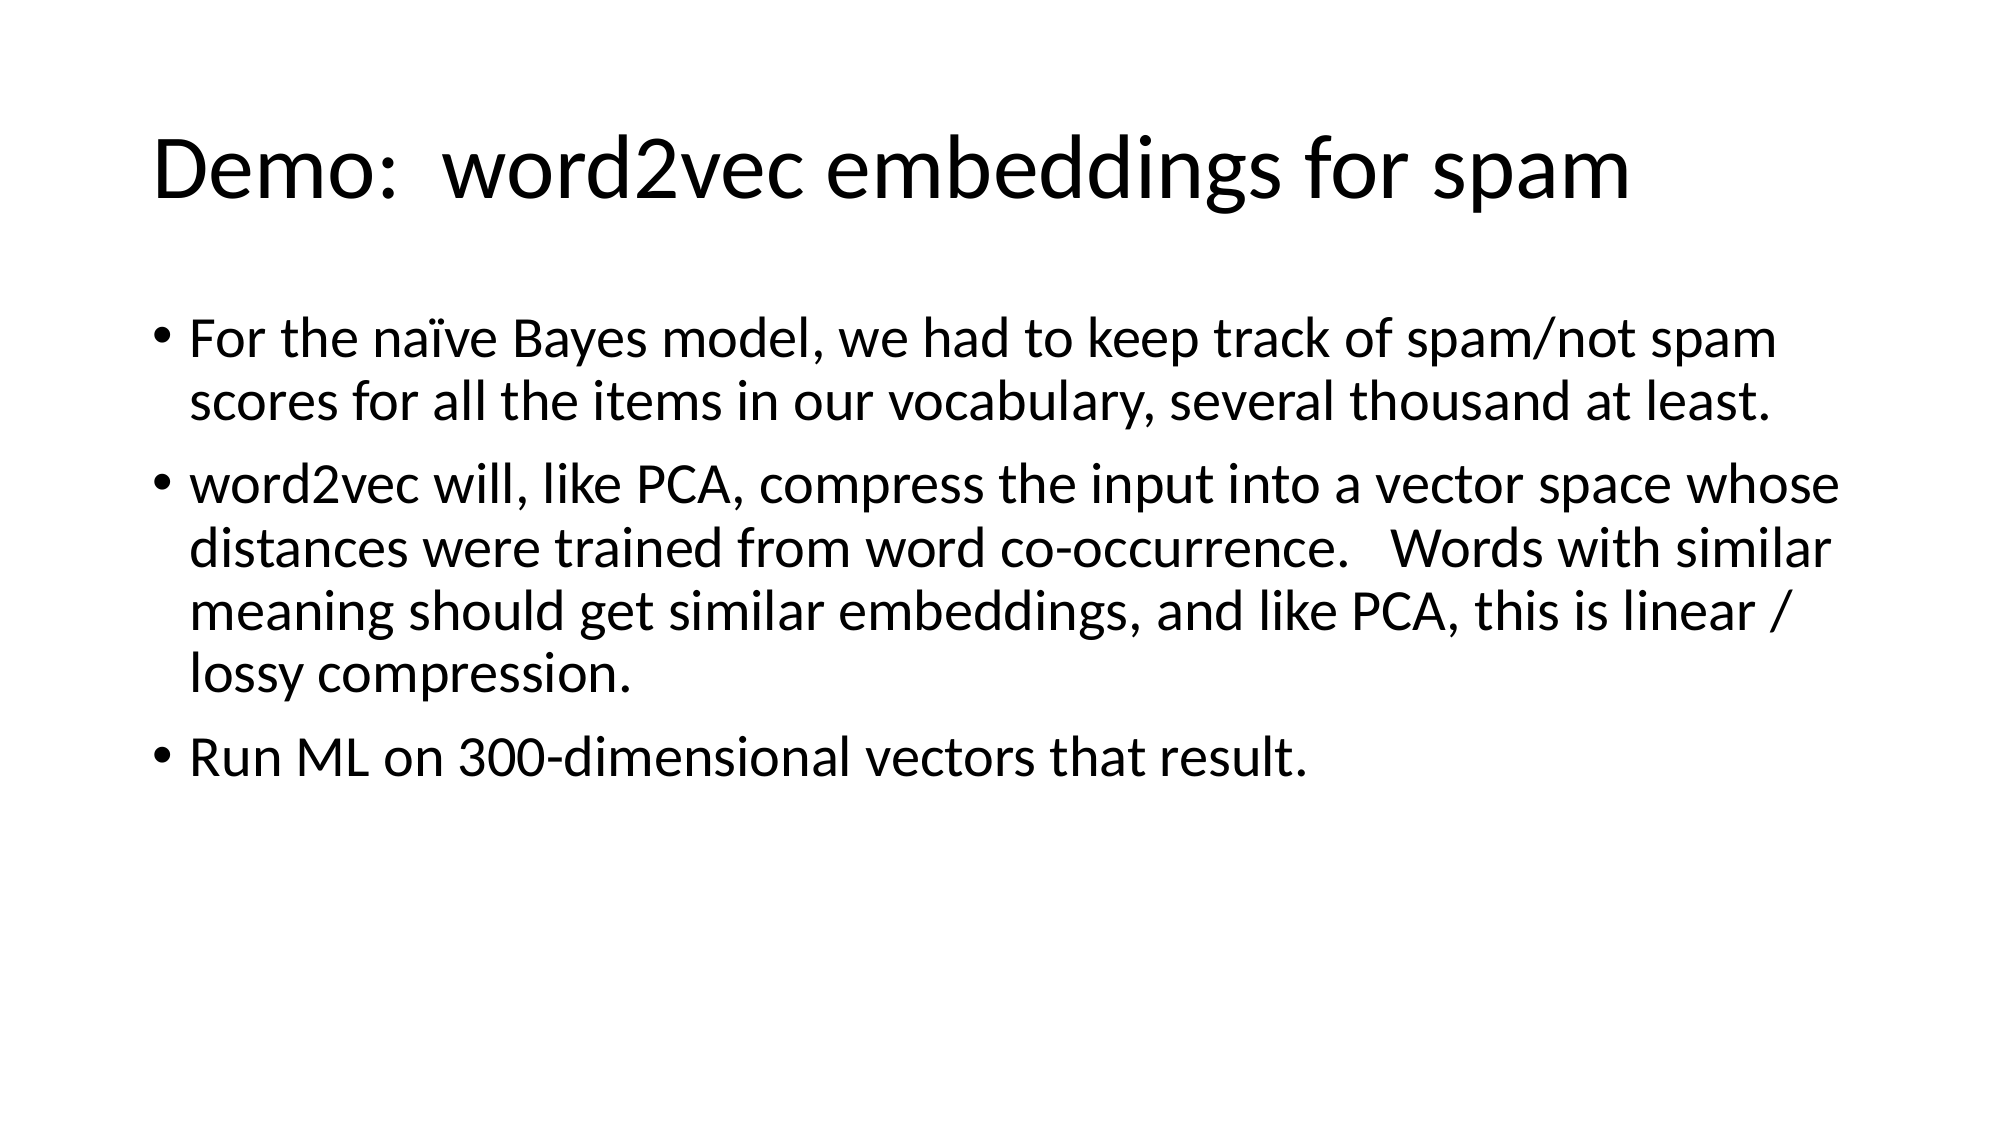

# Demo:  word2vec embeddings for spam
For the naïve Bayes model, we had to keep track of spam/not spam scores for all the items in our vocabulary, several thousand at least.
word2vec will, like PCA, compress the input into a vector space whose distances were trained from word co-occurrence.   Words with similar meaning should get similar embeddings, and like PCA, this is linear / lossy compression.
Run ML on 300-dimensional vectors that result.